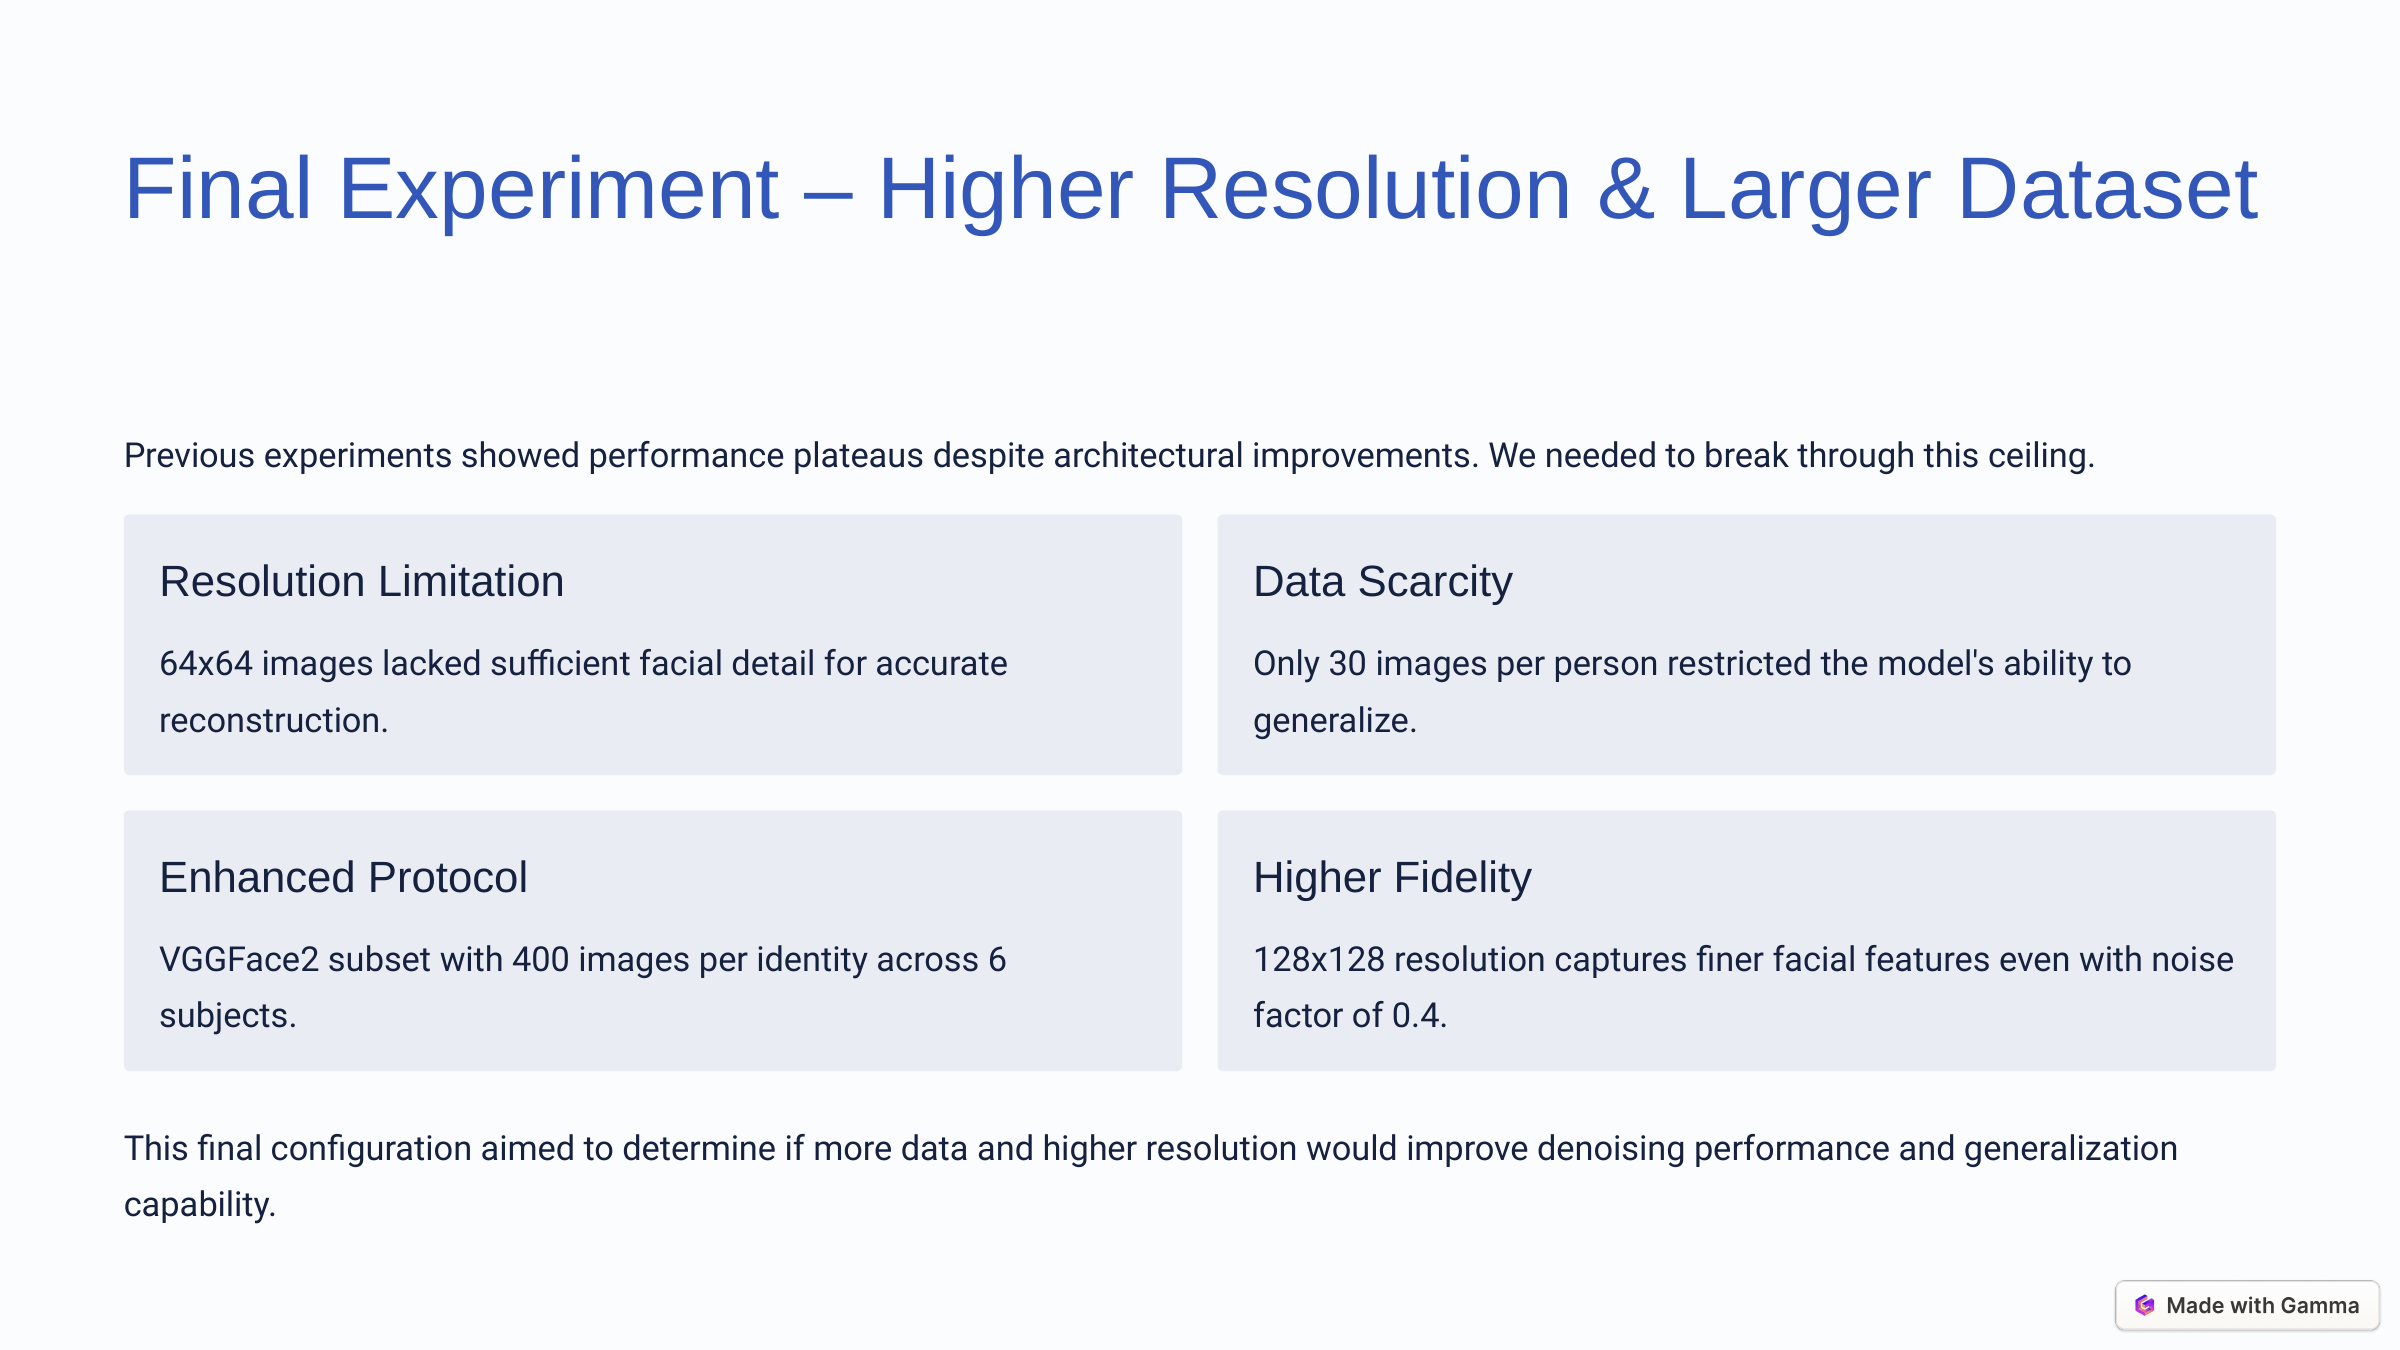

Final Experiment – Higher Resolution & Larger Dataset
Previous experiments showed performance plateaus despite architectural improvements. We needed to break through this ceiling.

Resolution Limitation
Data Scarcity
64x64 images lacked sufficient facial detail for accurate reconstruction.
Only 30 images per person restricted the model's ability to generalize.

Enhanced Protocol
Higher Fidelity
VGGFace2 subset with 400 images per identity across 6 subjects.
128x128 resolution captures finer facial features even with noise factor of 0.4.
This final configuration aimed to determine if more data and higher resolution would improve denoising performance and generalization capability.